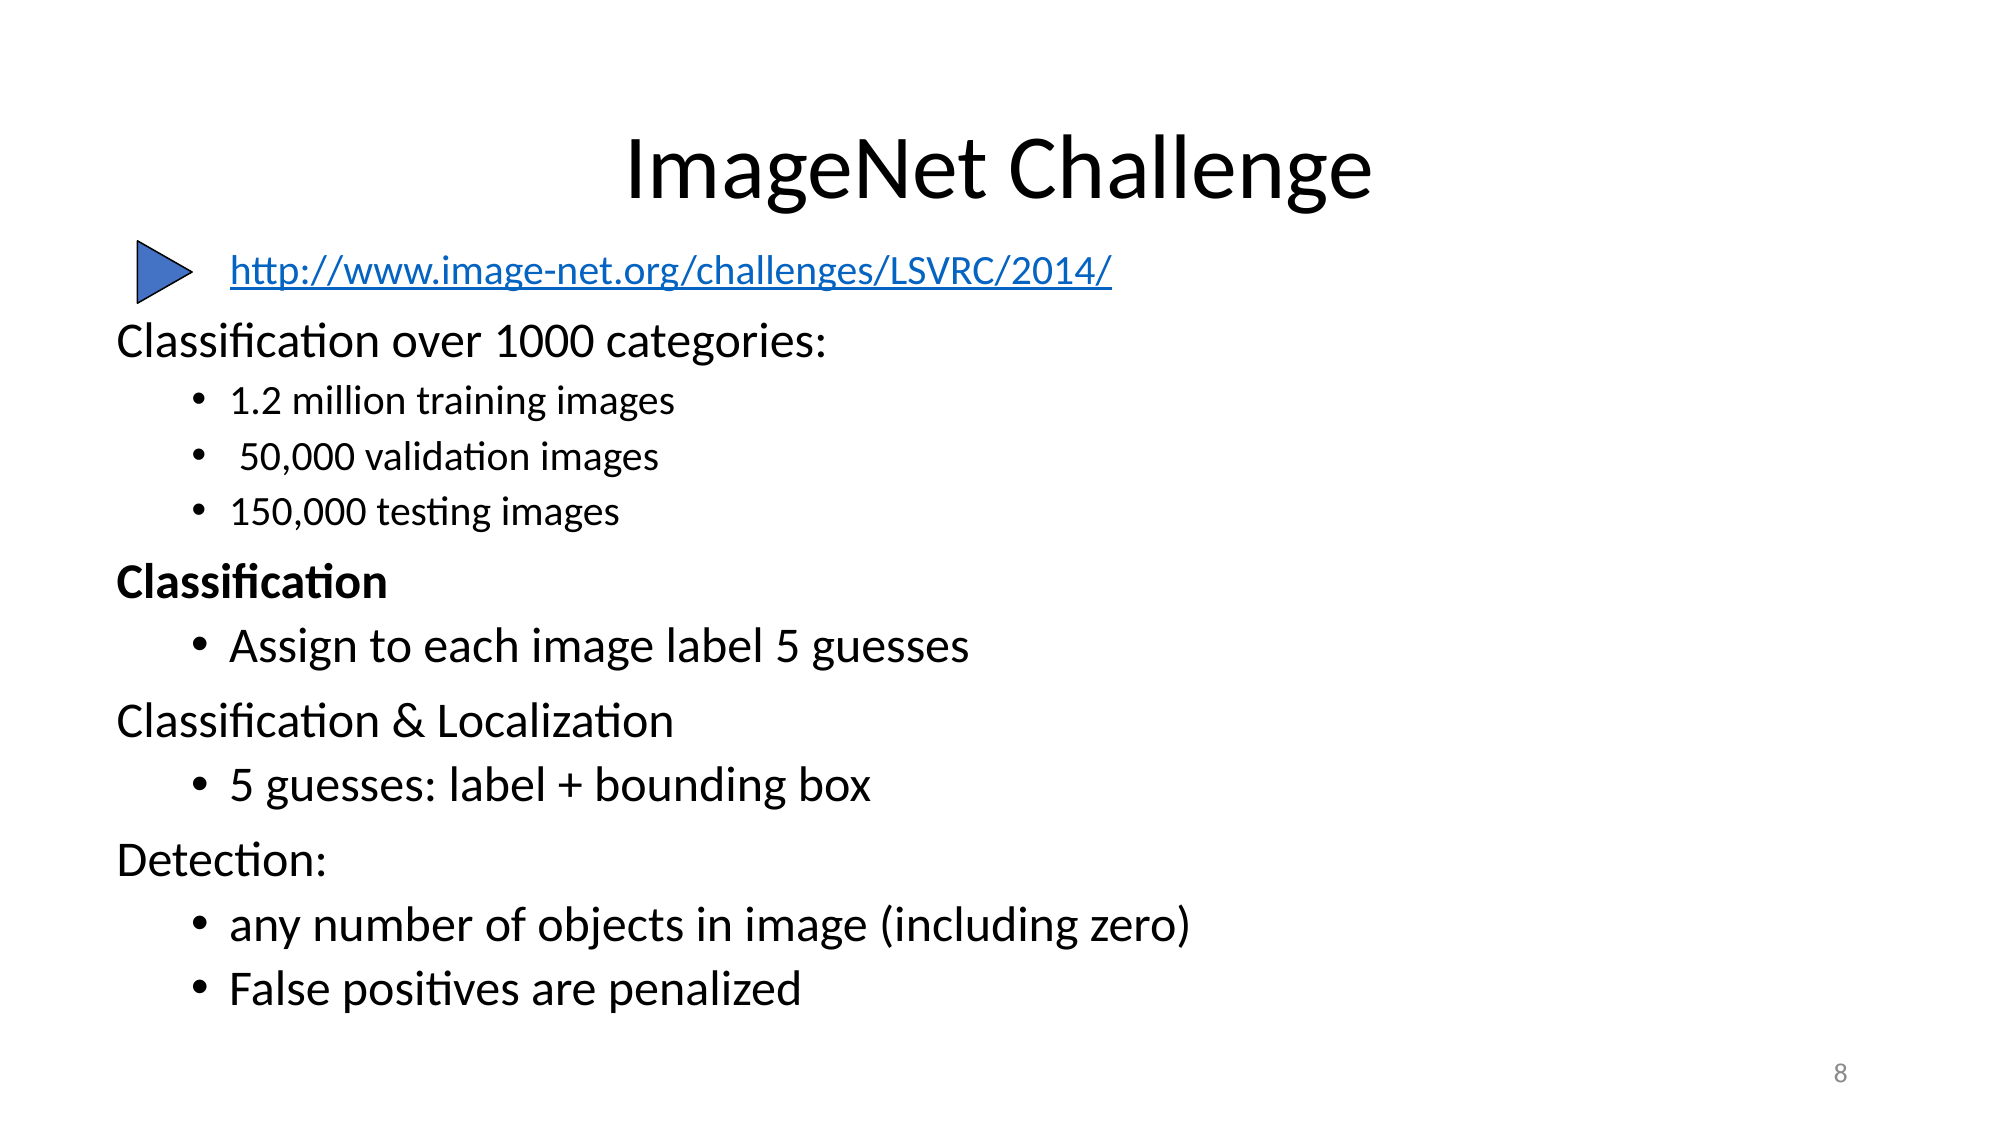

# ImageNet Challenge
http://www.image-net.org/challenges/LSVRC/2014/
Classification over 1000 categories:
1.2 million training images
 50,000 validation images
150,000 testing images
Classification
Assign to each image label 5 guesses
Classification & Localization
5 guesses: label + bounding box
Detection:
any number of objects in image (including zero)
False positives are penalized

8